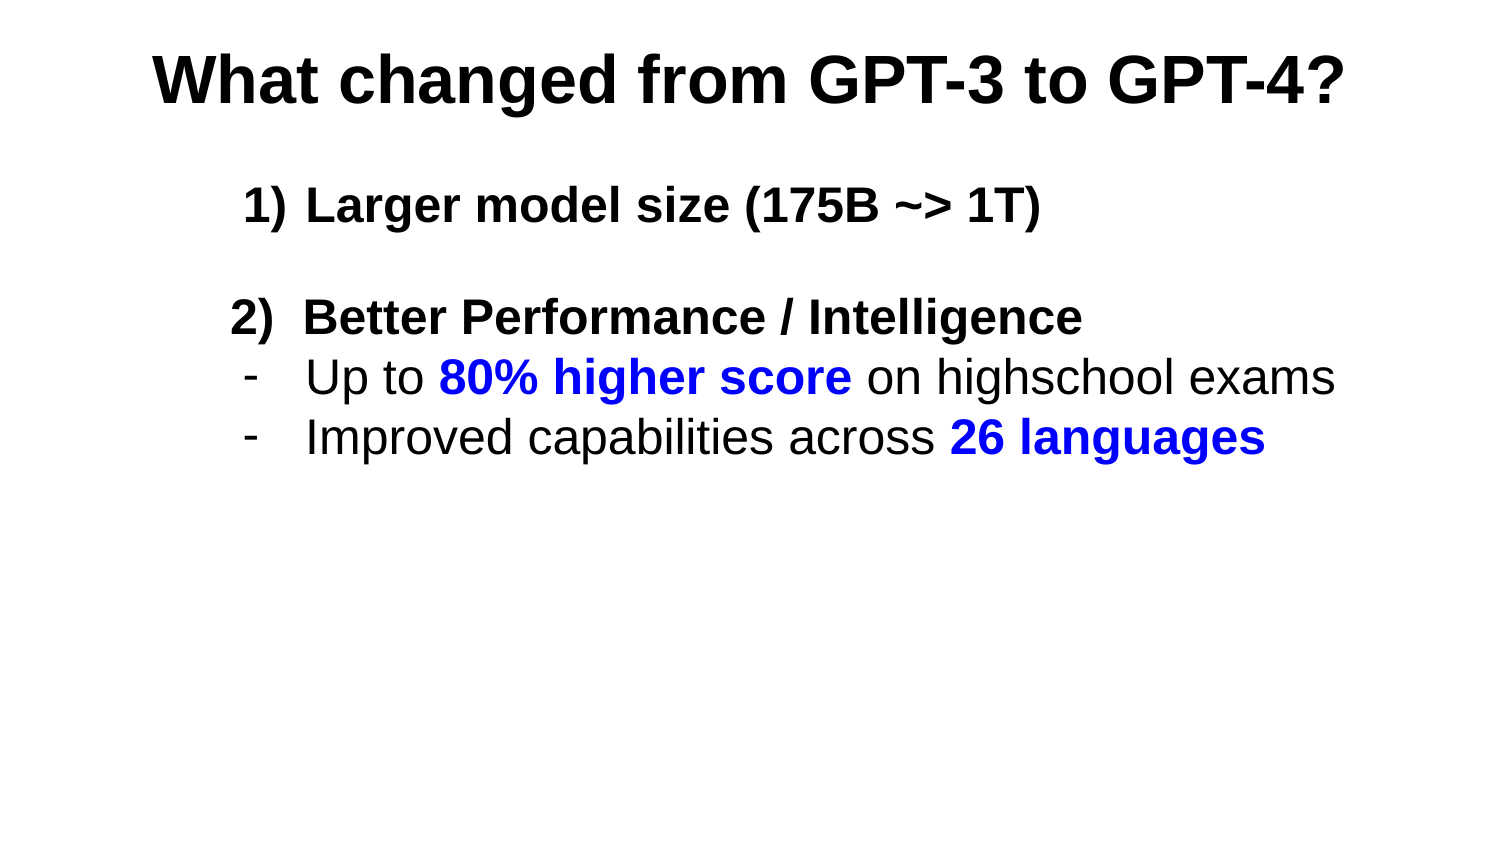

# What changed from GPT-3 to GPT-4?
Larger model size (175B ~> 1T)
2)  Better Performance / Intelligence
Up to 80% higher score on highschool exams
Improved capabilities across 26 languages